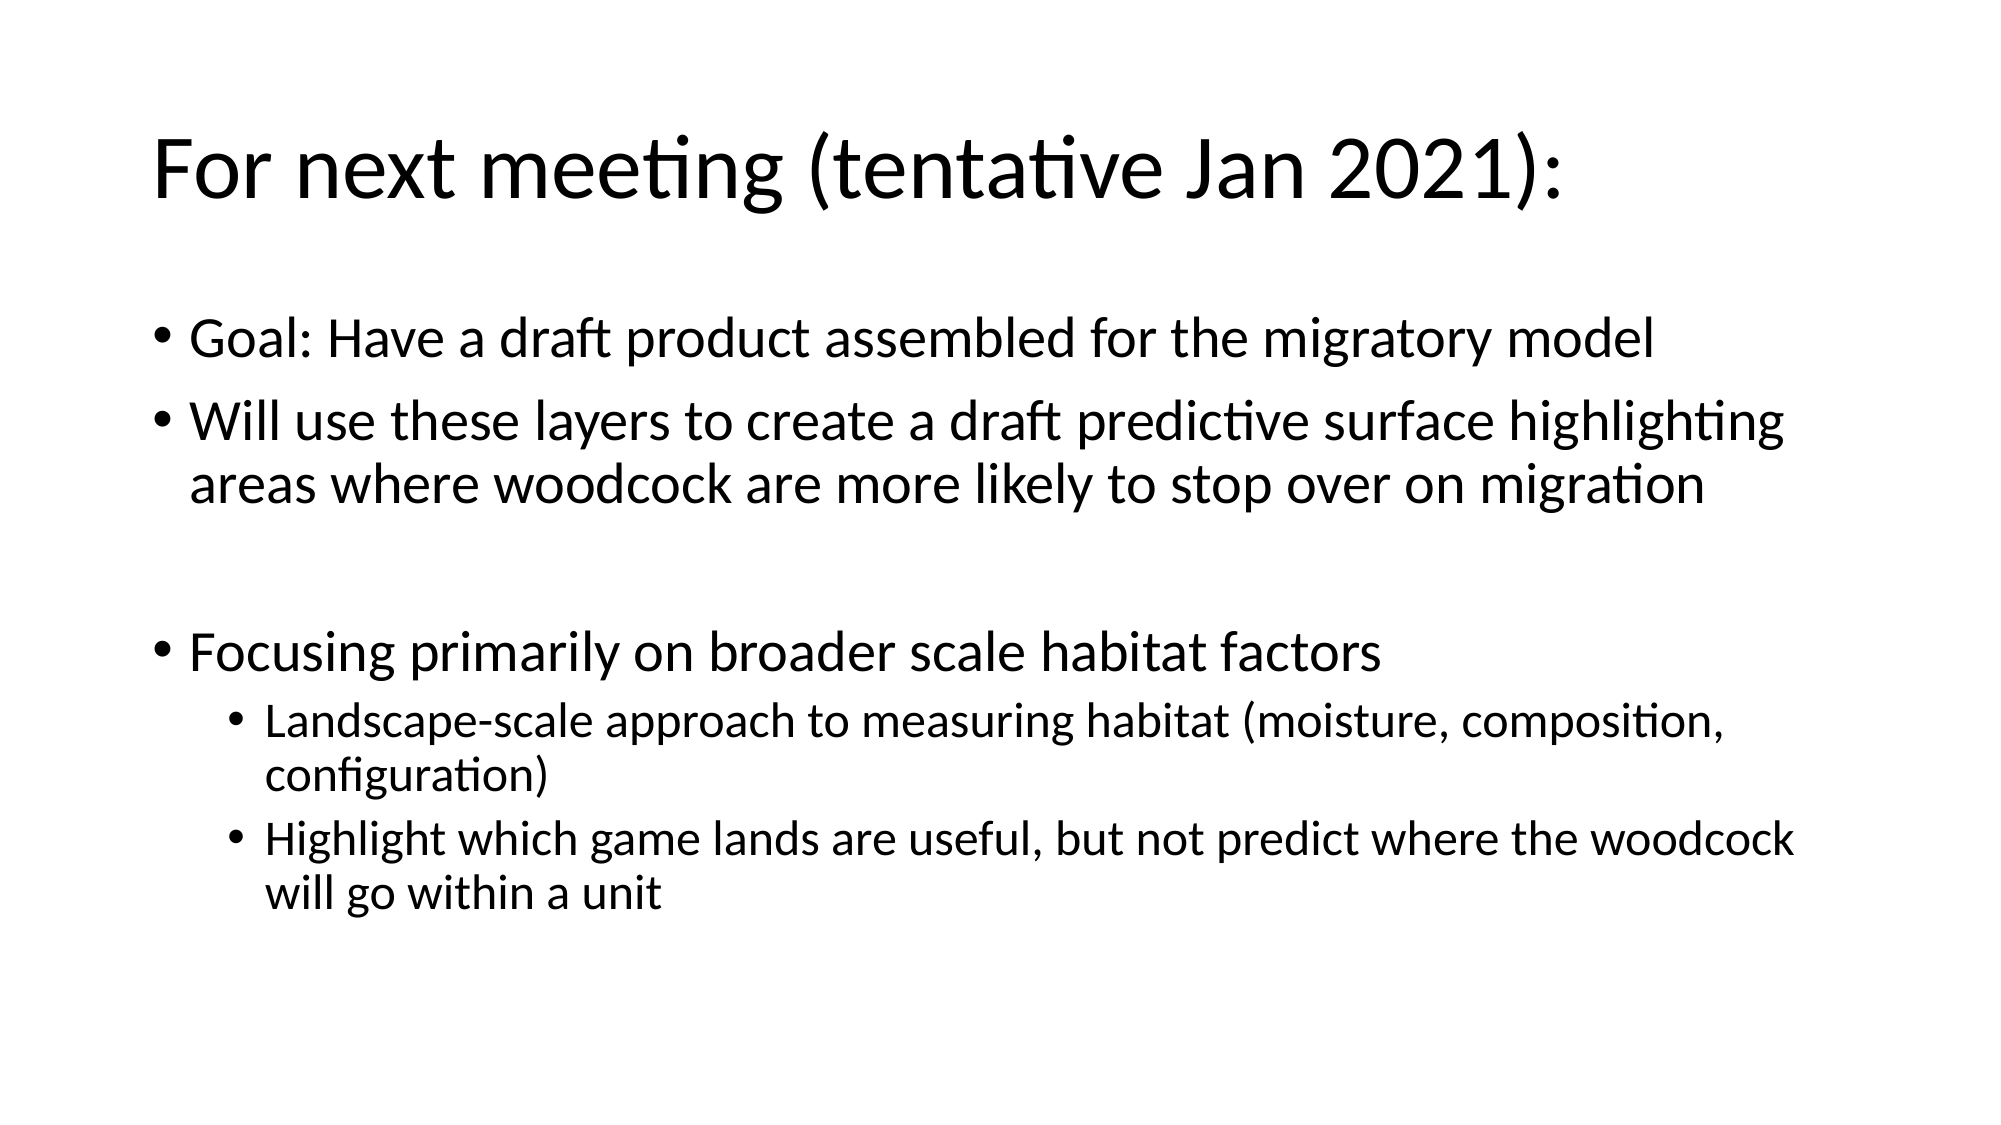

# For next meeting (tentative Jan 2021):
Goal: Have a draft product assembled for the migratory model
Will use these layers to create a draft predictive surface highlighting areas where woodcock are more likely to stop over on migration

Focusing primarily on broader scale habitat factors
Landscape-scale approach to measuring habitat (moisture, composition, configuration)
Highlight which game lands are useful, but not predict where the woodcock will go within a unit